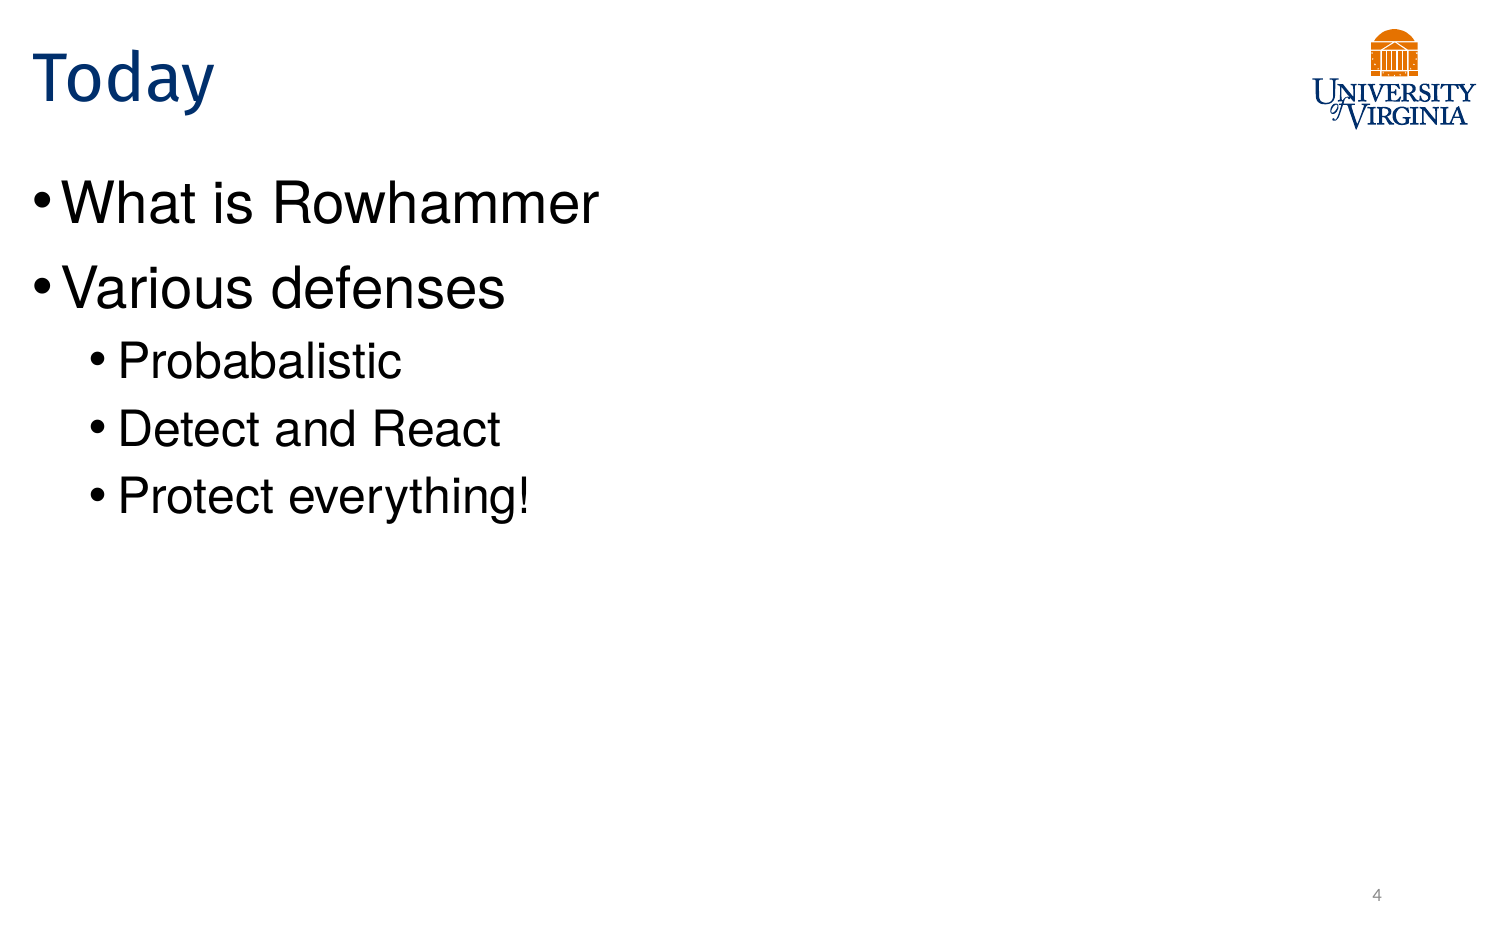

# Today
What is Rowhammer
Various defenses
Probabalistic
Detect and React
Protect everything!

4